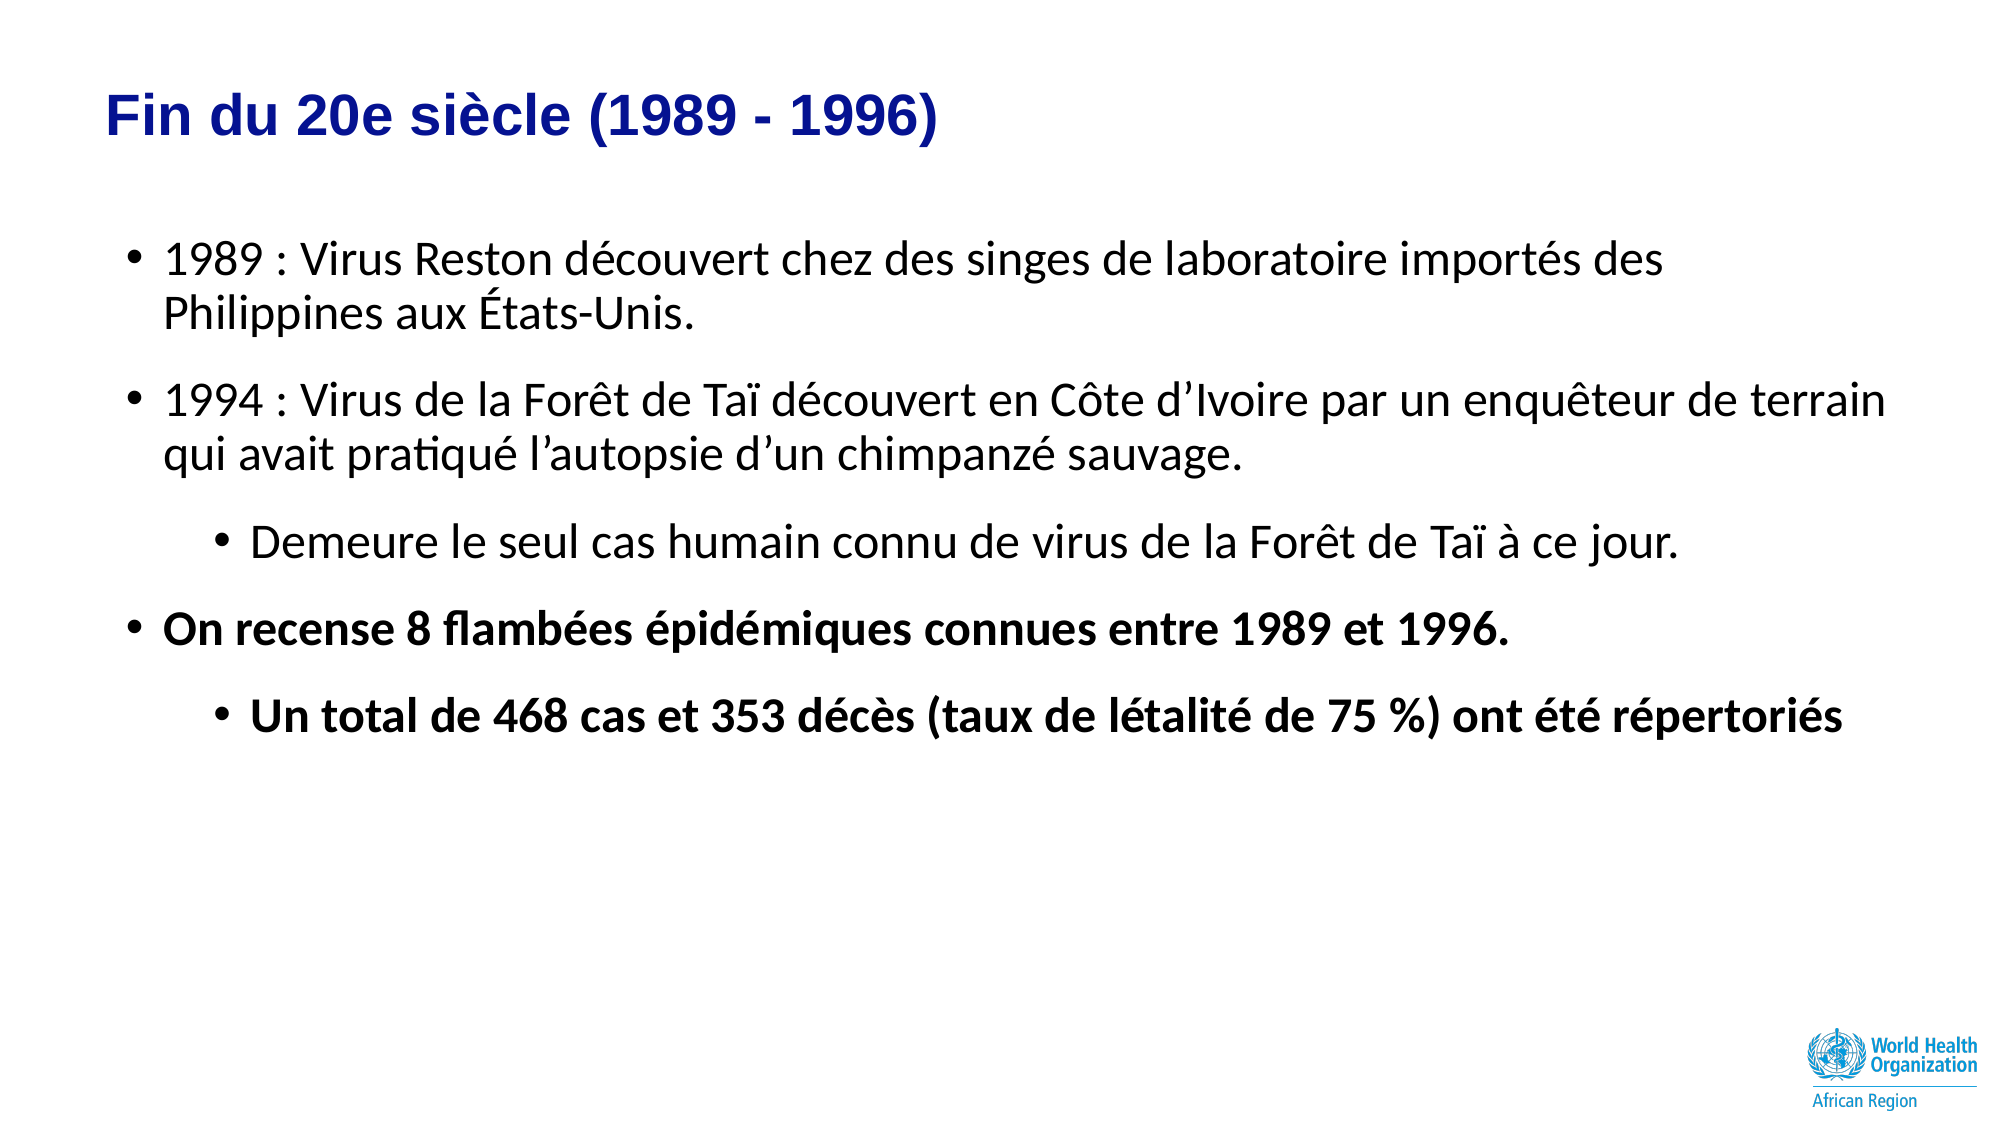

# Fin du 20e siècle (1989 - 1996)
1989 : Virus Reston découvert chez des singes de laboratoire importés des Philippines aux États-Unis.
1994 : Virus de la Forêt de Taï découvert en Côte d’Ivoire par un enquêteur de terrain qui avait pratiqué l’autopsie d’un chimpanzé sauvage.
Demeure le seul cas humain connu de virus de la Forêt de Taï à ce jour.
On recense 8 flambées épidémiques connues entre 1989 et 1996.
Un total de 468 cas et 353 décès (taux de létalité de 75 %) ont été répertoriés